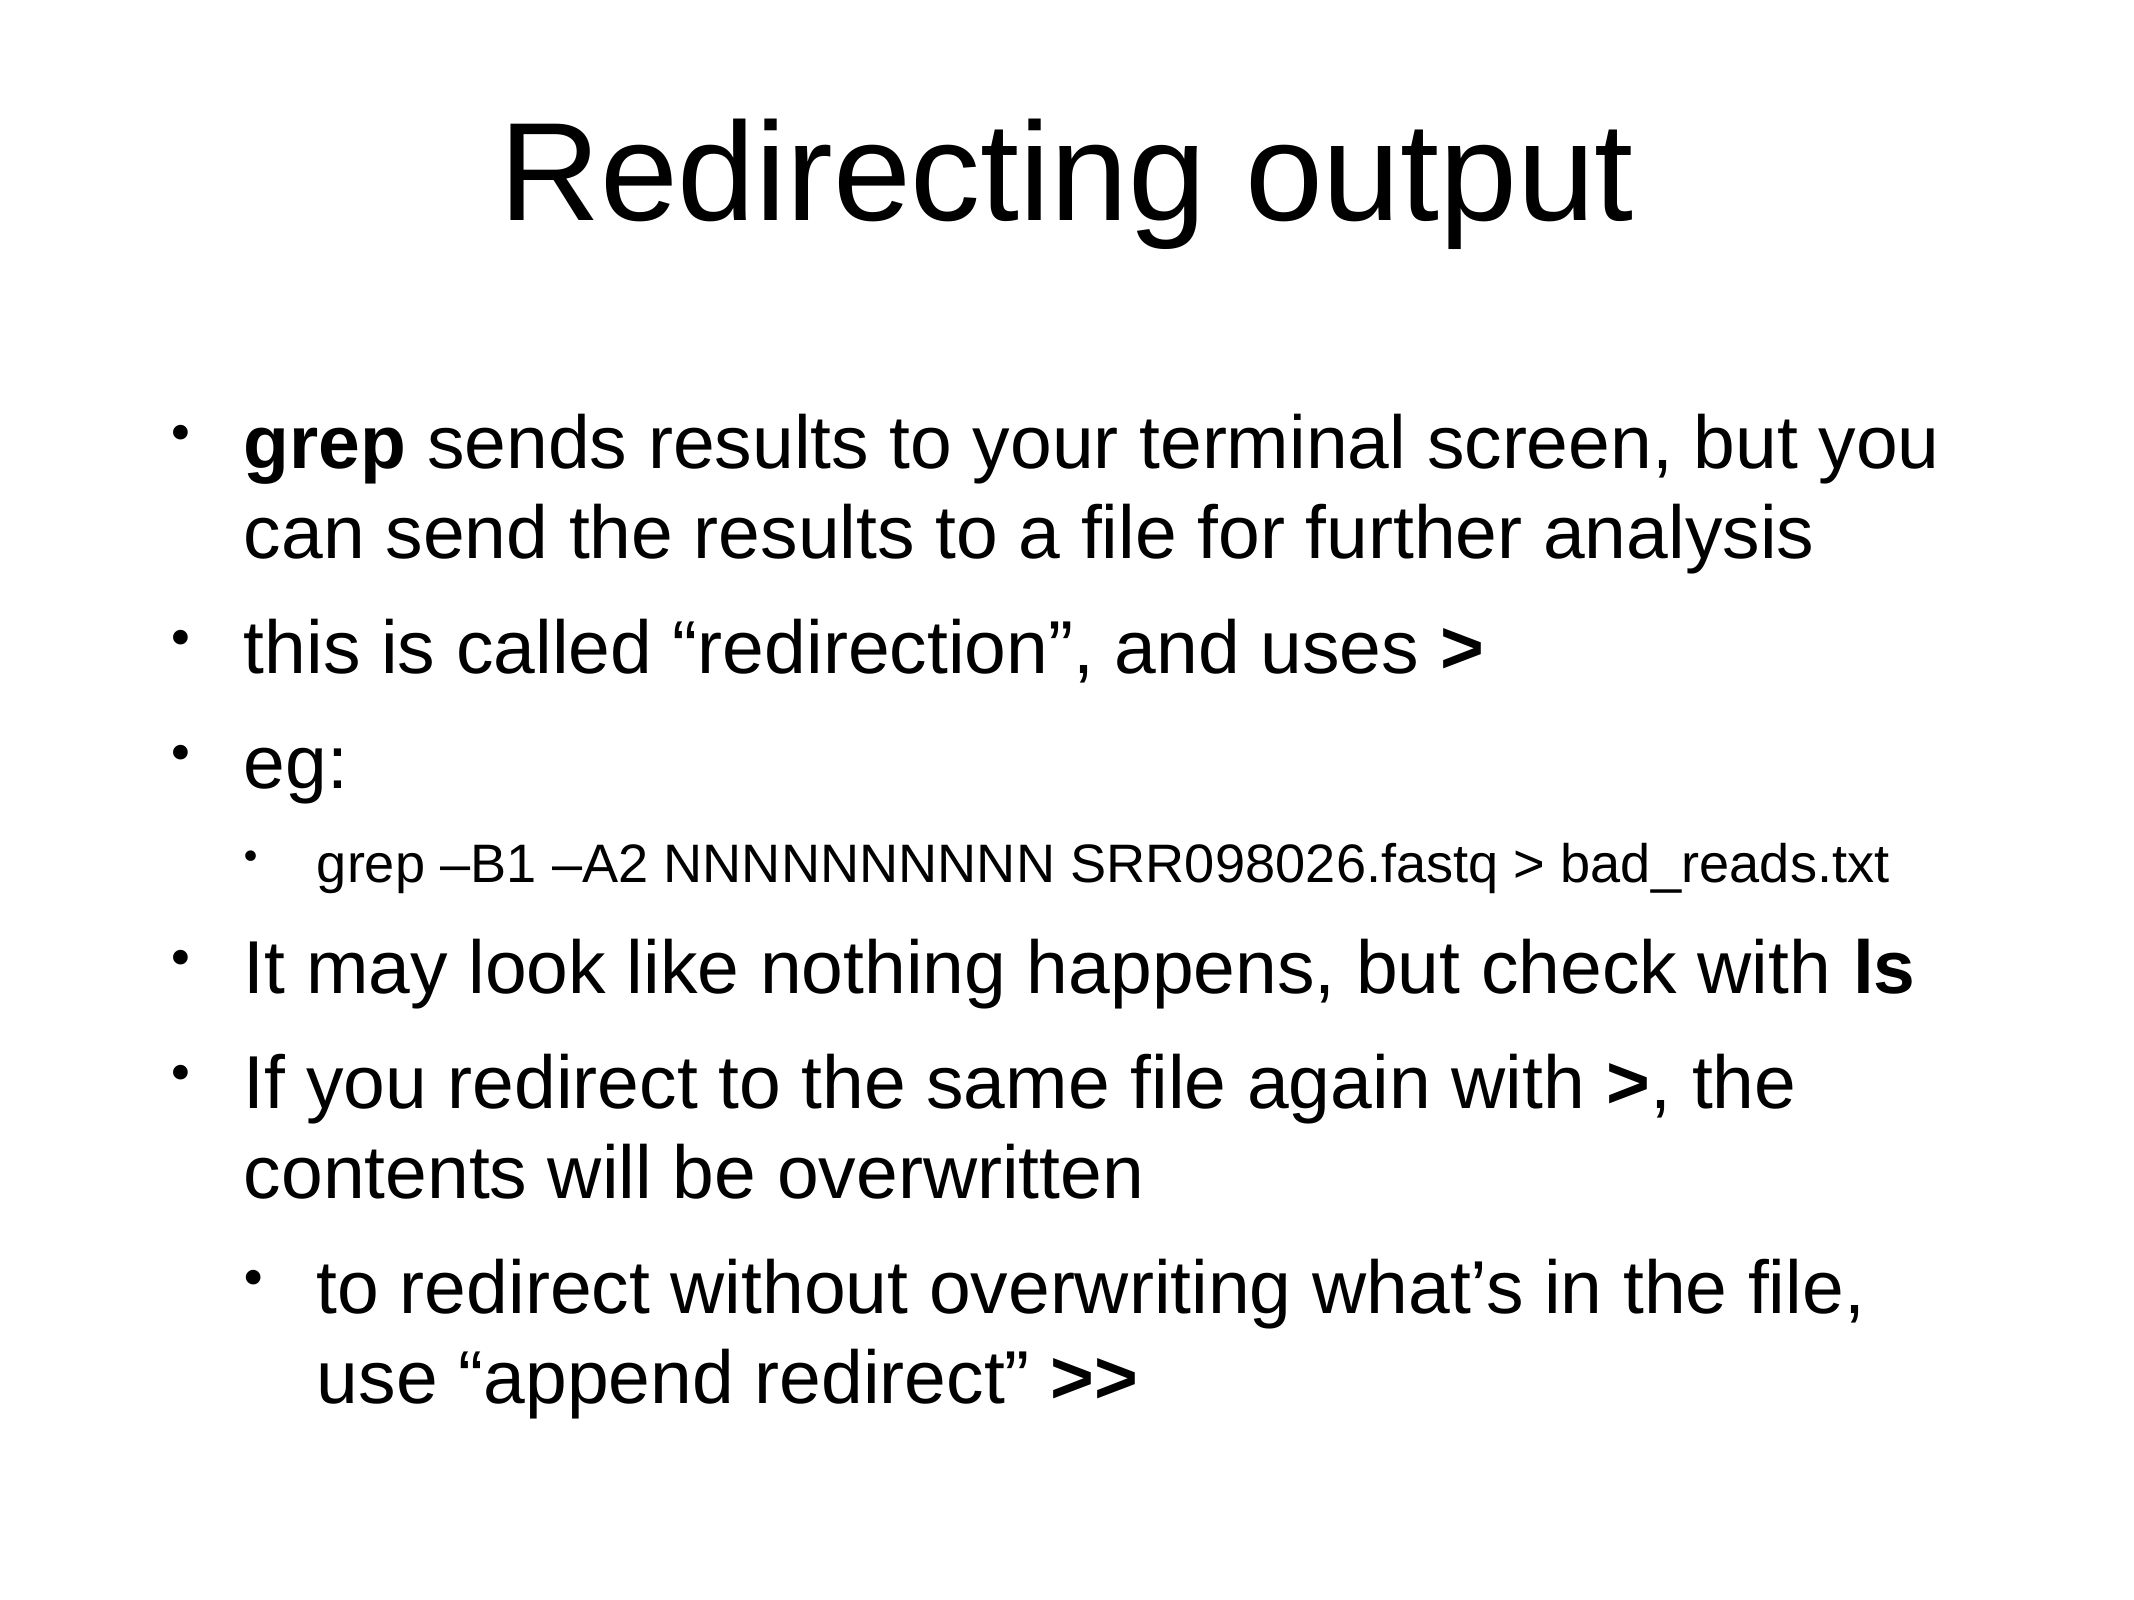

Redirecting output
grep sends results to your terminal screen, but you can send the results to a file for further analysis
this is called “redirection”, and uses >
eg:
grep –B1 –A2 NNNNNNNNNN SRR098026.fastq > bad_reads.txt
It may look like nothing happens, but check with ls
If you redirect to the same file again with >, the contents will be overwritten
to redirect without overwriting what’s in the file, use “append redirect” >>